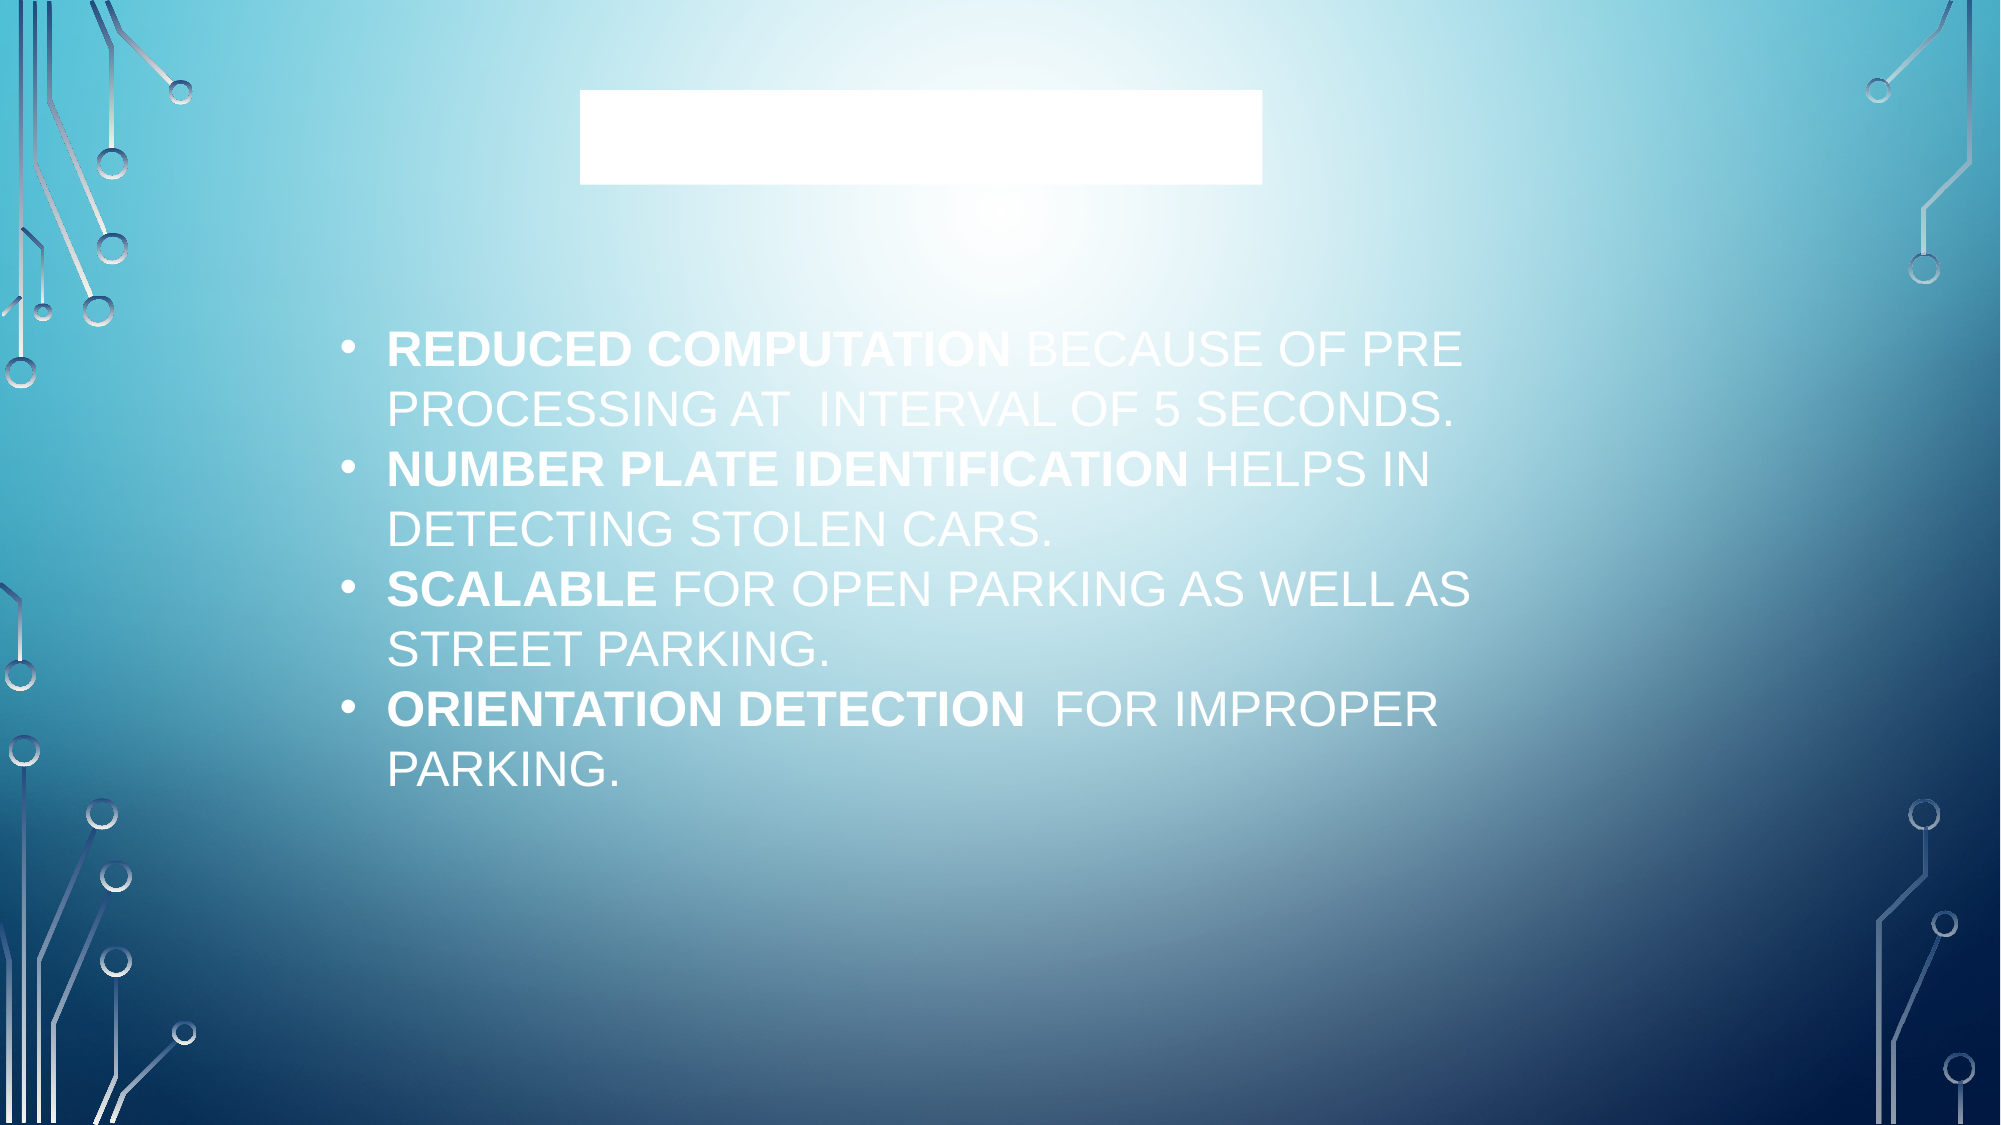

OUR INNOVATION
REDUCED COMPUTATION BECAUSE OF PRE PROCESSING AT  INTERVAL OF 5 SECONDS.
NUMBER PLATE IDENTIFICATION HELPS IN DETECTING STOLEN CARS.
SCALABLE FOR OPEN PARKING AS WELL AS STREET PARKING.
ORIENTATION DETECTION  FOR IMPROPER PARKING.